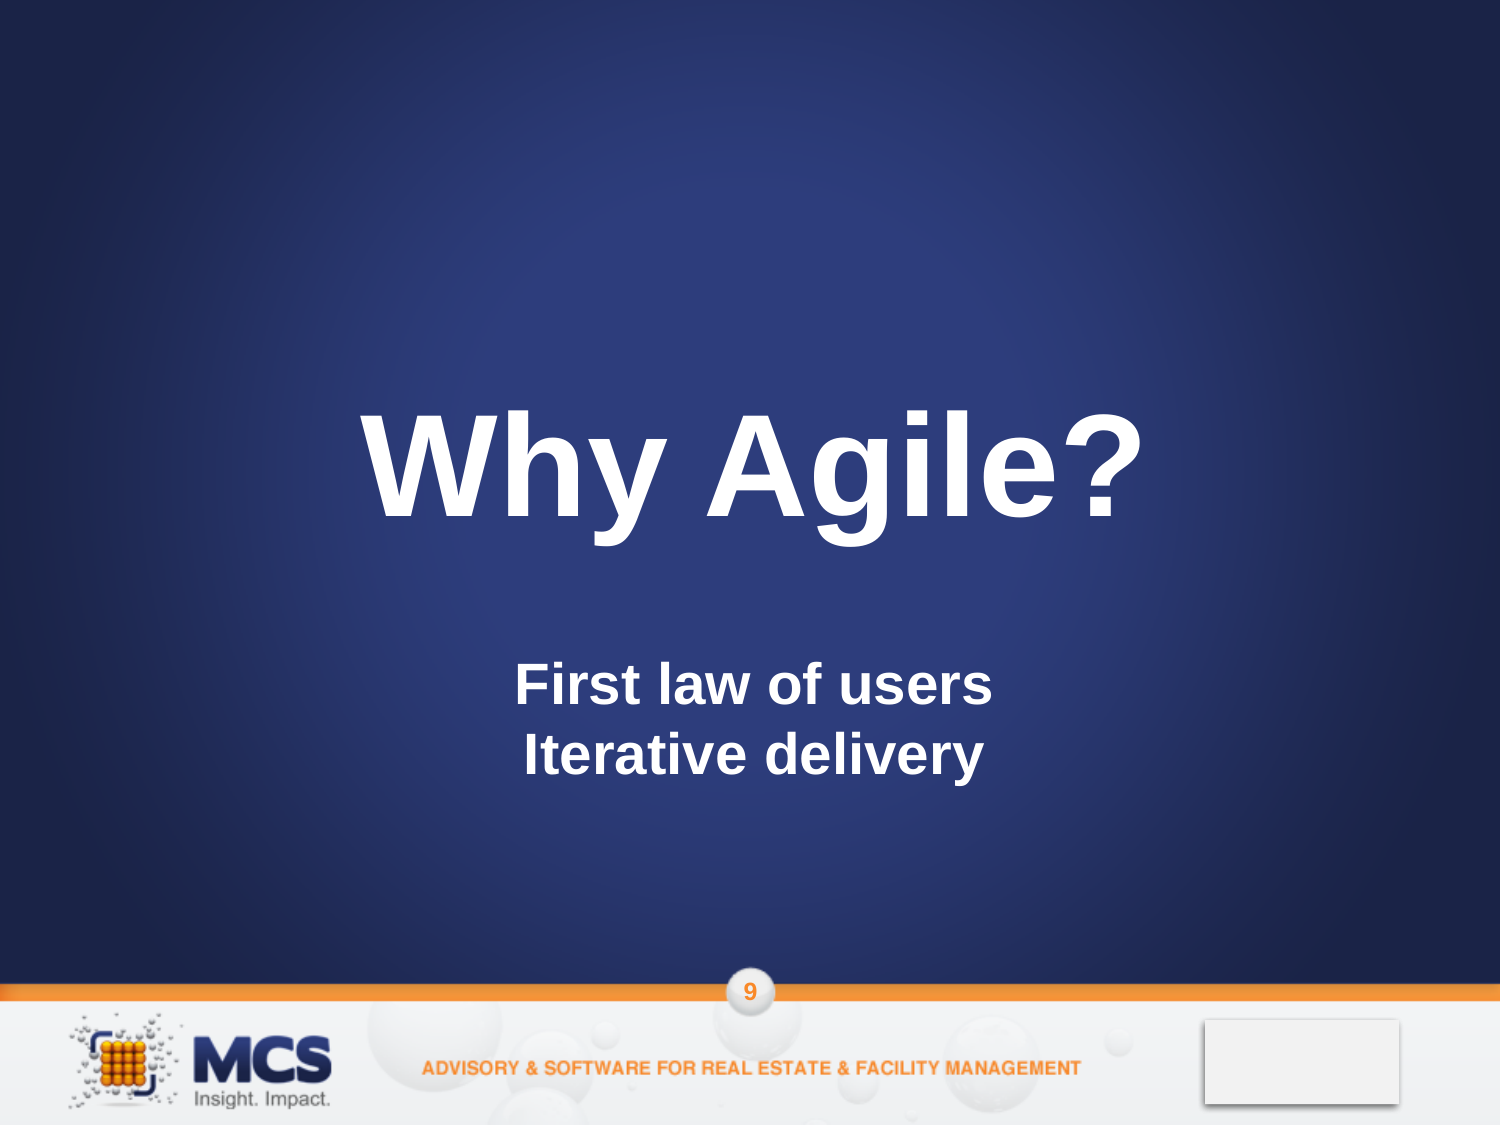

# Why Agile? First law of users Iterative delivery